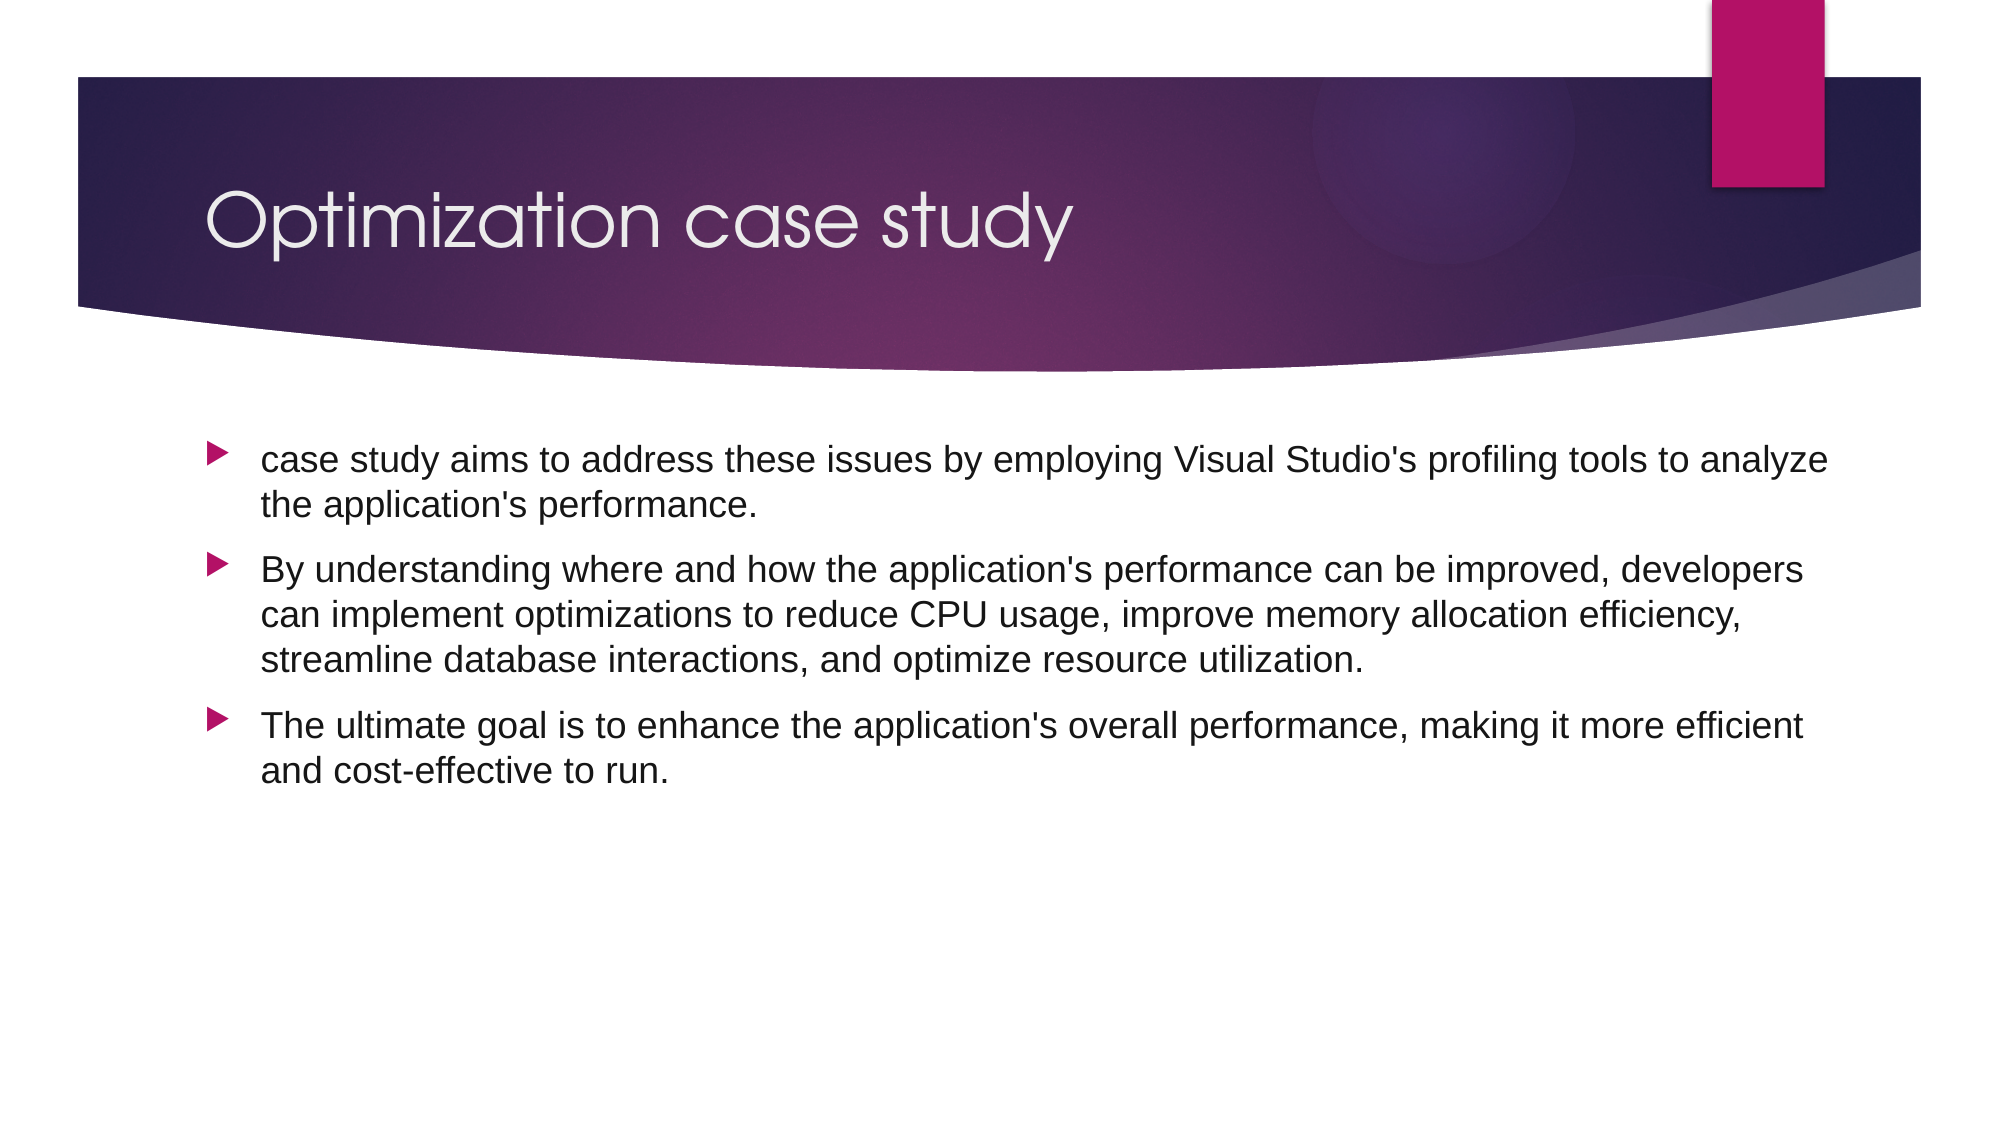

# Optimization case study
case study aims to address these issues by employing Visual Studio's profiling tools to analyze the application's performance.
By understanding where and how the application's performance can be improved, developers can implement optimizations to reduce CPU usage, improve memory allocation efficiency, streamline database interactions, and optimize resource utilization.
The ultimate goal is to enhance the application's overall performance, making it more efficient and cost-effective to run.